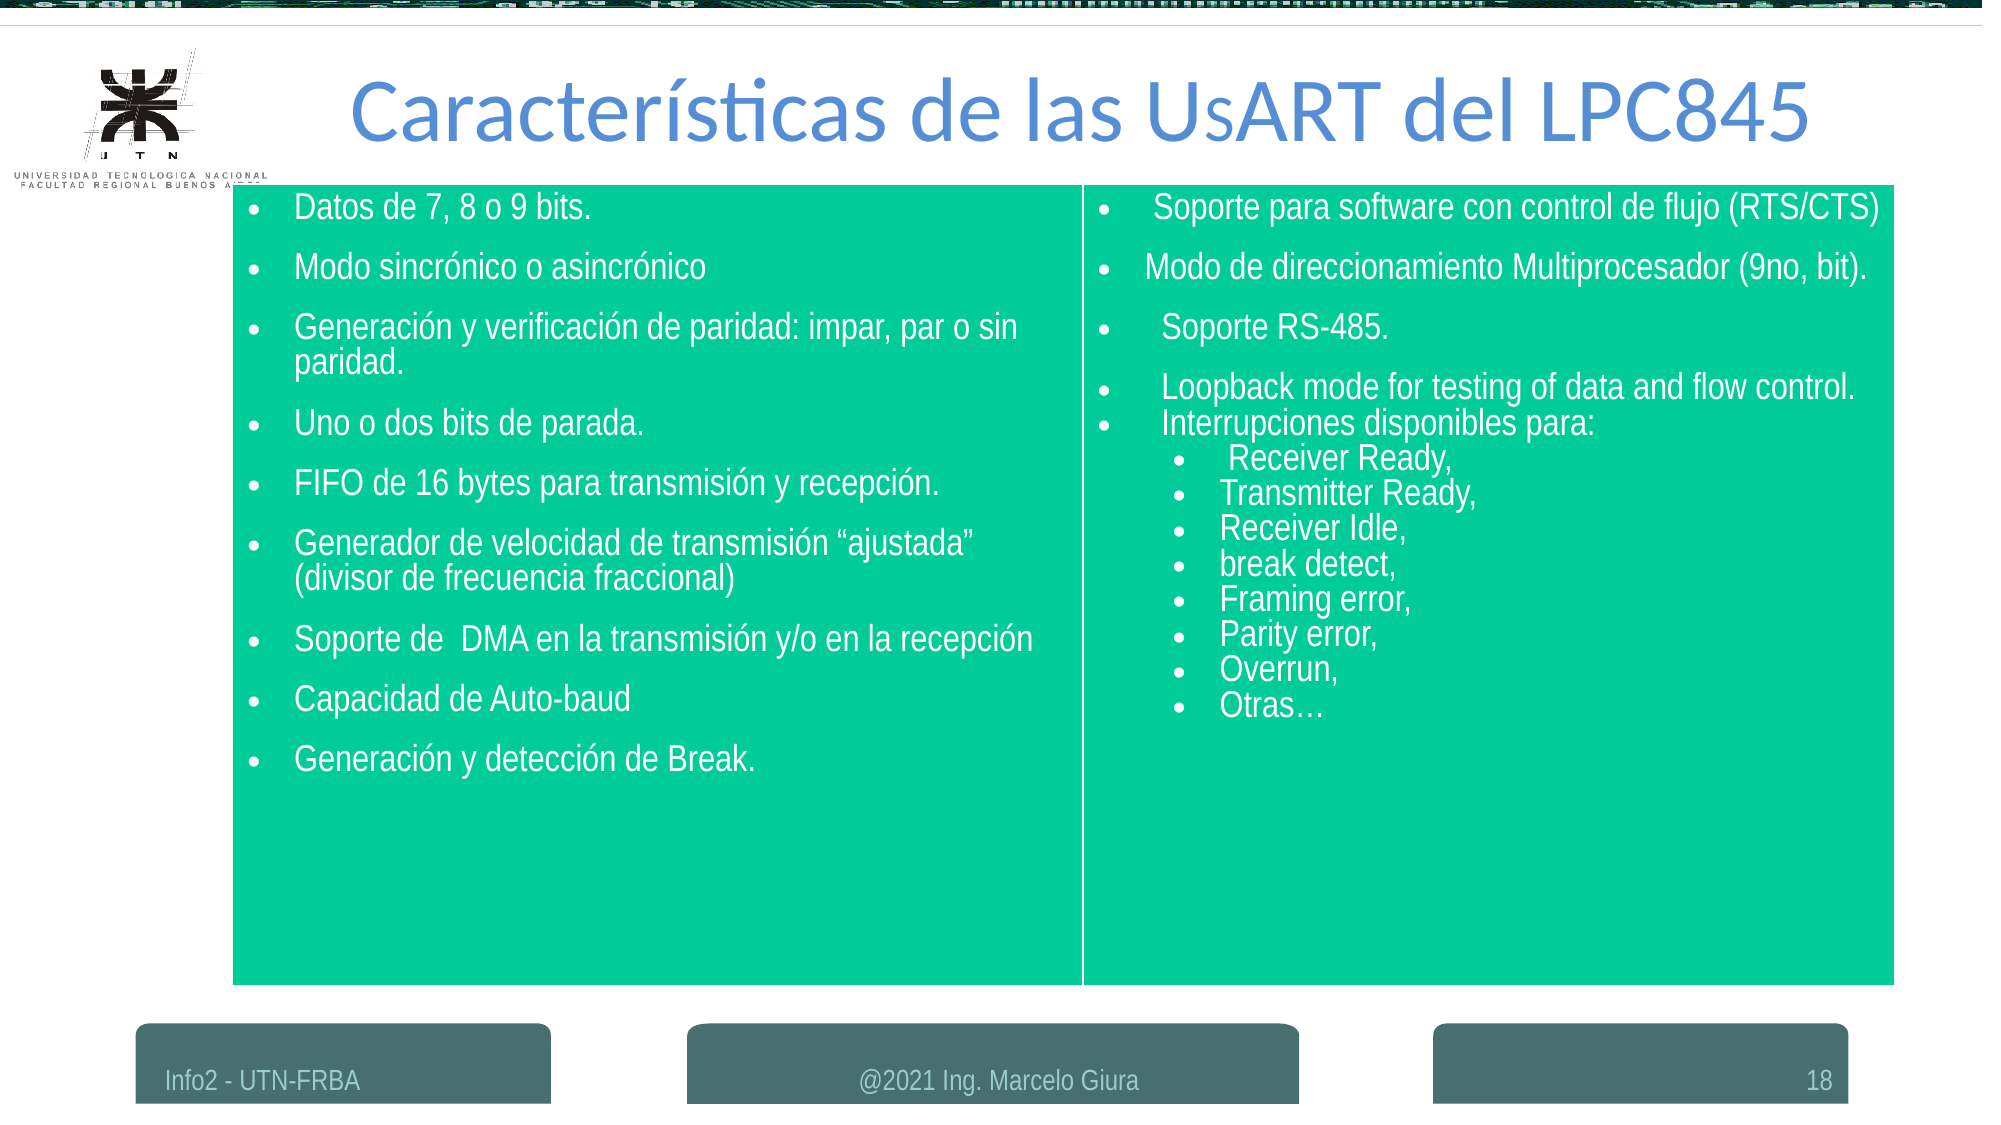

Características de las USART del LPC845
| Datos de 7, 8 o 9 bits. Modo sincrónico o asincrónico Generación y verificación de paridad: impar, par o sin paridad. Uno o dos bits de parada. FIFO de 16 bytes para transmisión y recepción. Generador de velocidad de transmisión “ajustada” (divisor de frecuencia fraccional) Soporte de DMA en la transmisión y/o en la recepción Capacidad de Auto-baud Generación y detección de Break. | Soporte para software con control de flujo (RTS/CTS) Modo de direccionamiento Multiprocesador (9no, bit). Soporte RS-485. Loopback mode for testing of data and flow control. Interrupciones disponibles para: Receiver Ready, Transmitter Ready, Receiver Idle, break detect, Framing error, Parity error, Overrun, Otras… |
| --- | --- |
Info2 - UTN-FRBA
@2021 Ing. Marcelo Giura
18